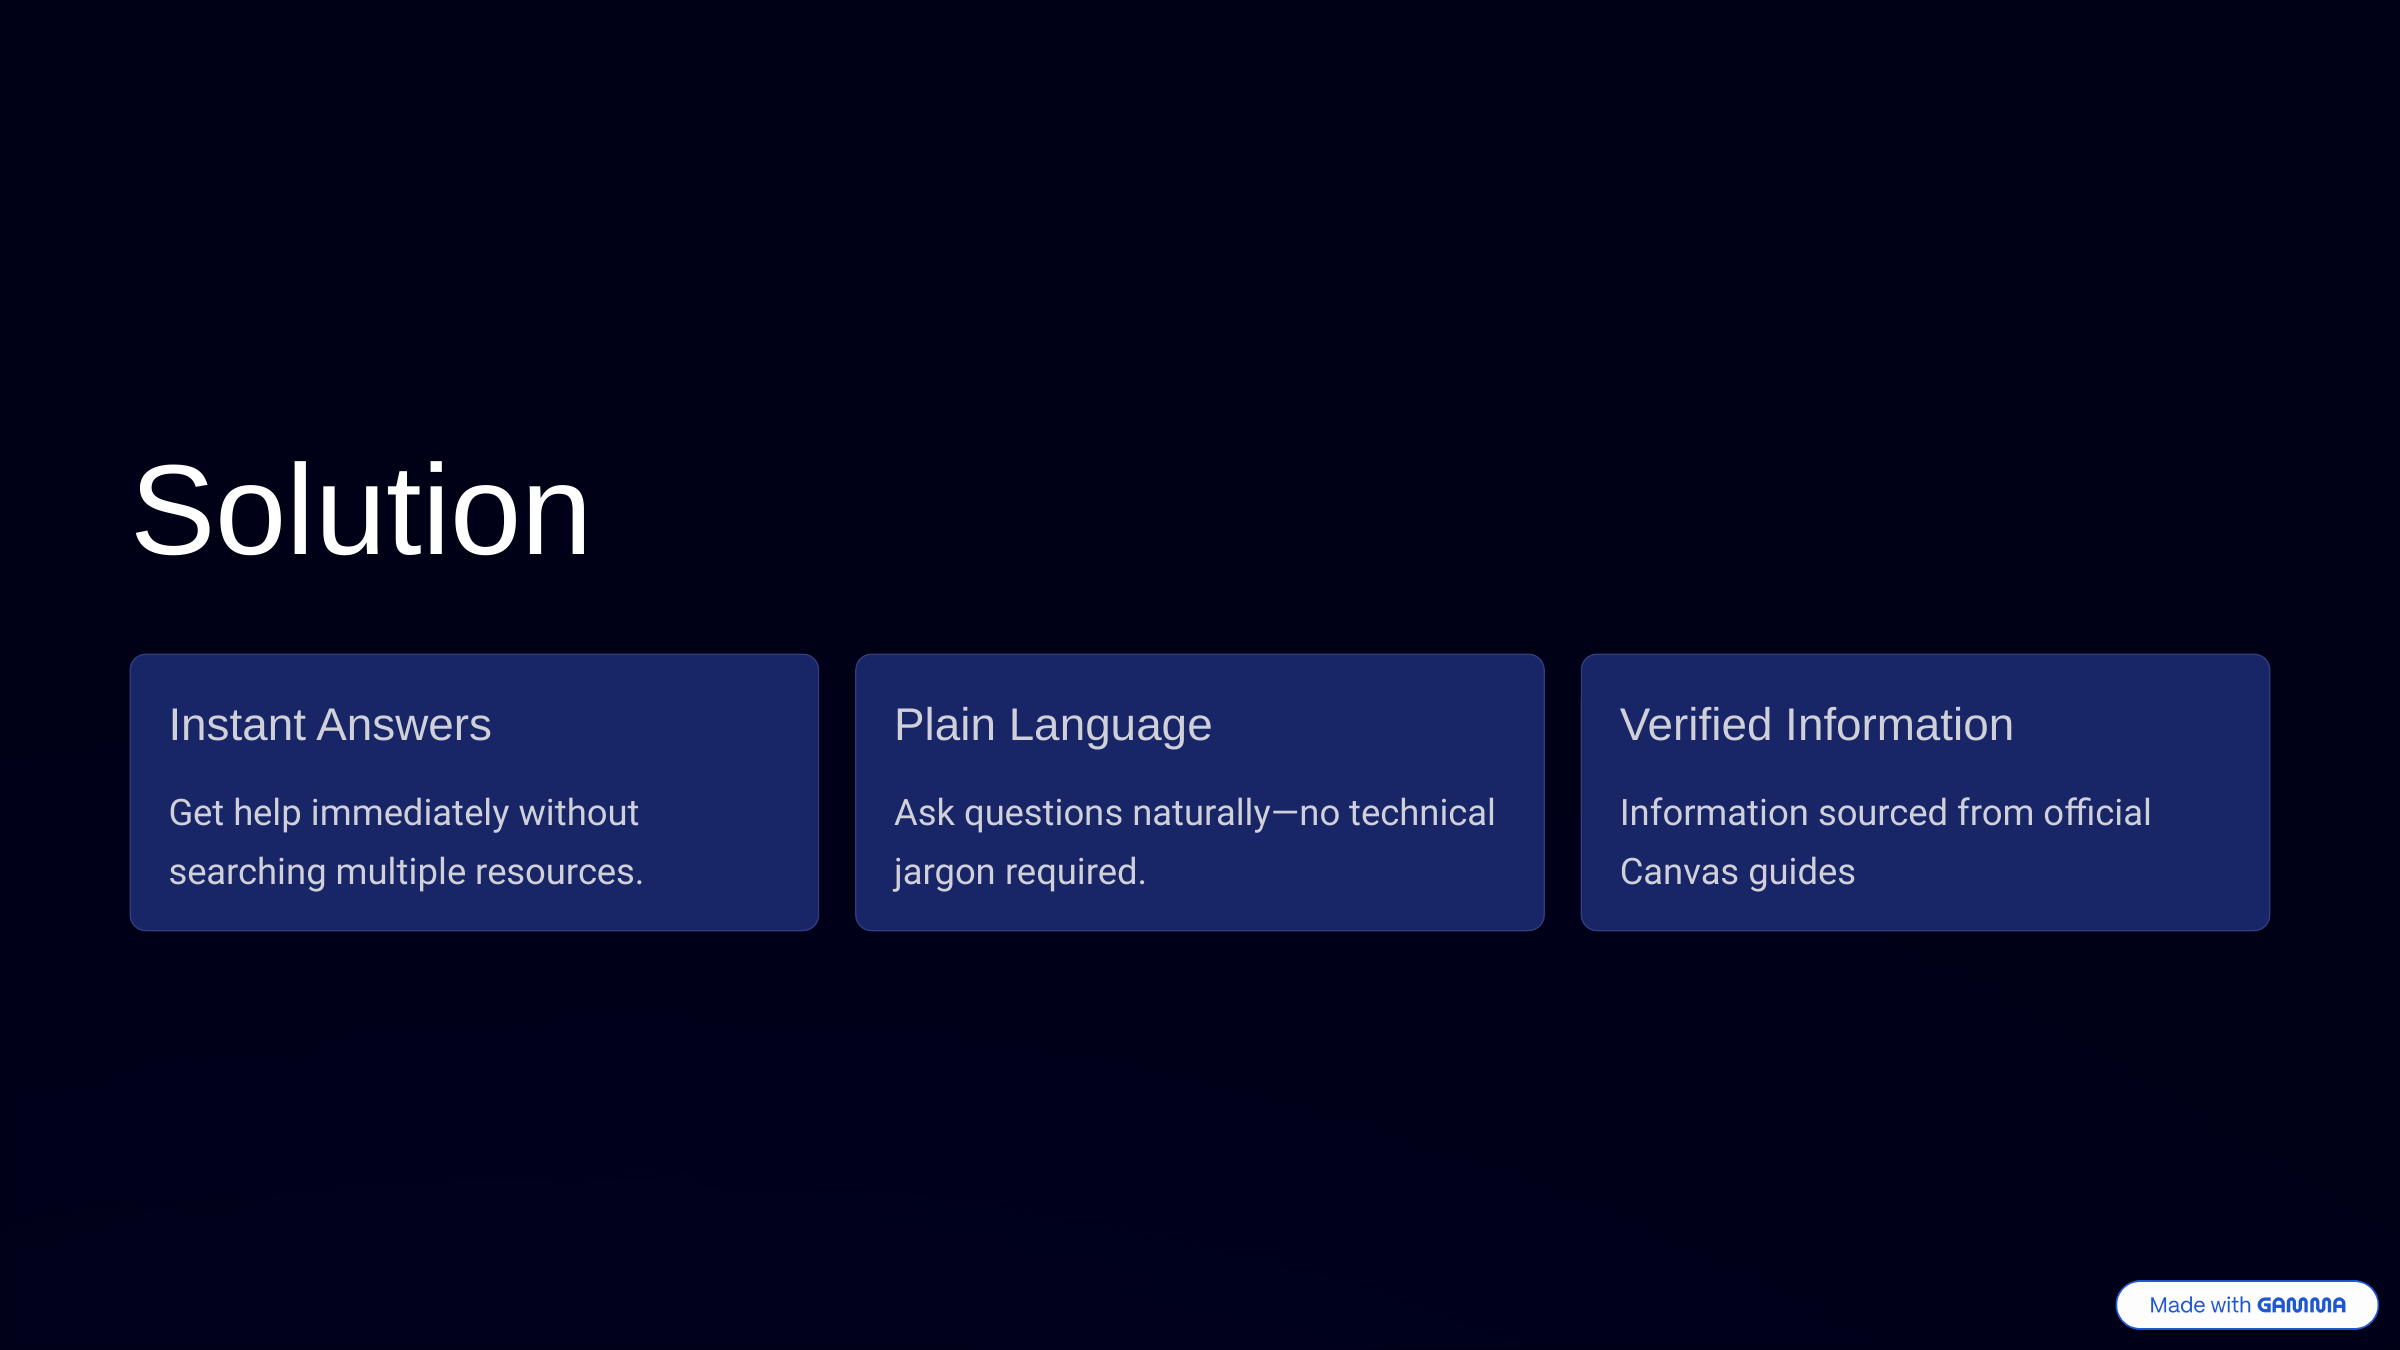

Solution

Instant Answers
Plain Language
Verified Information
Get help immediately without searching multiple resources.
Ask questions naturally—no technical jargon required.
Information sourced from official Canvas guides